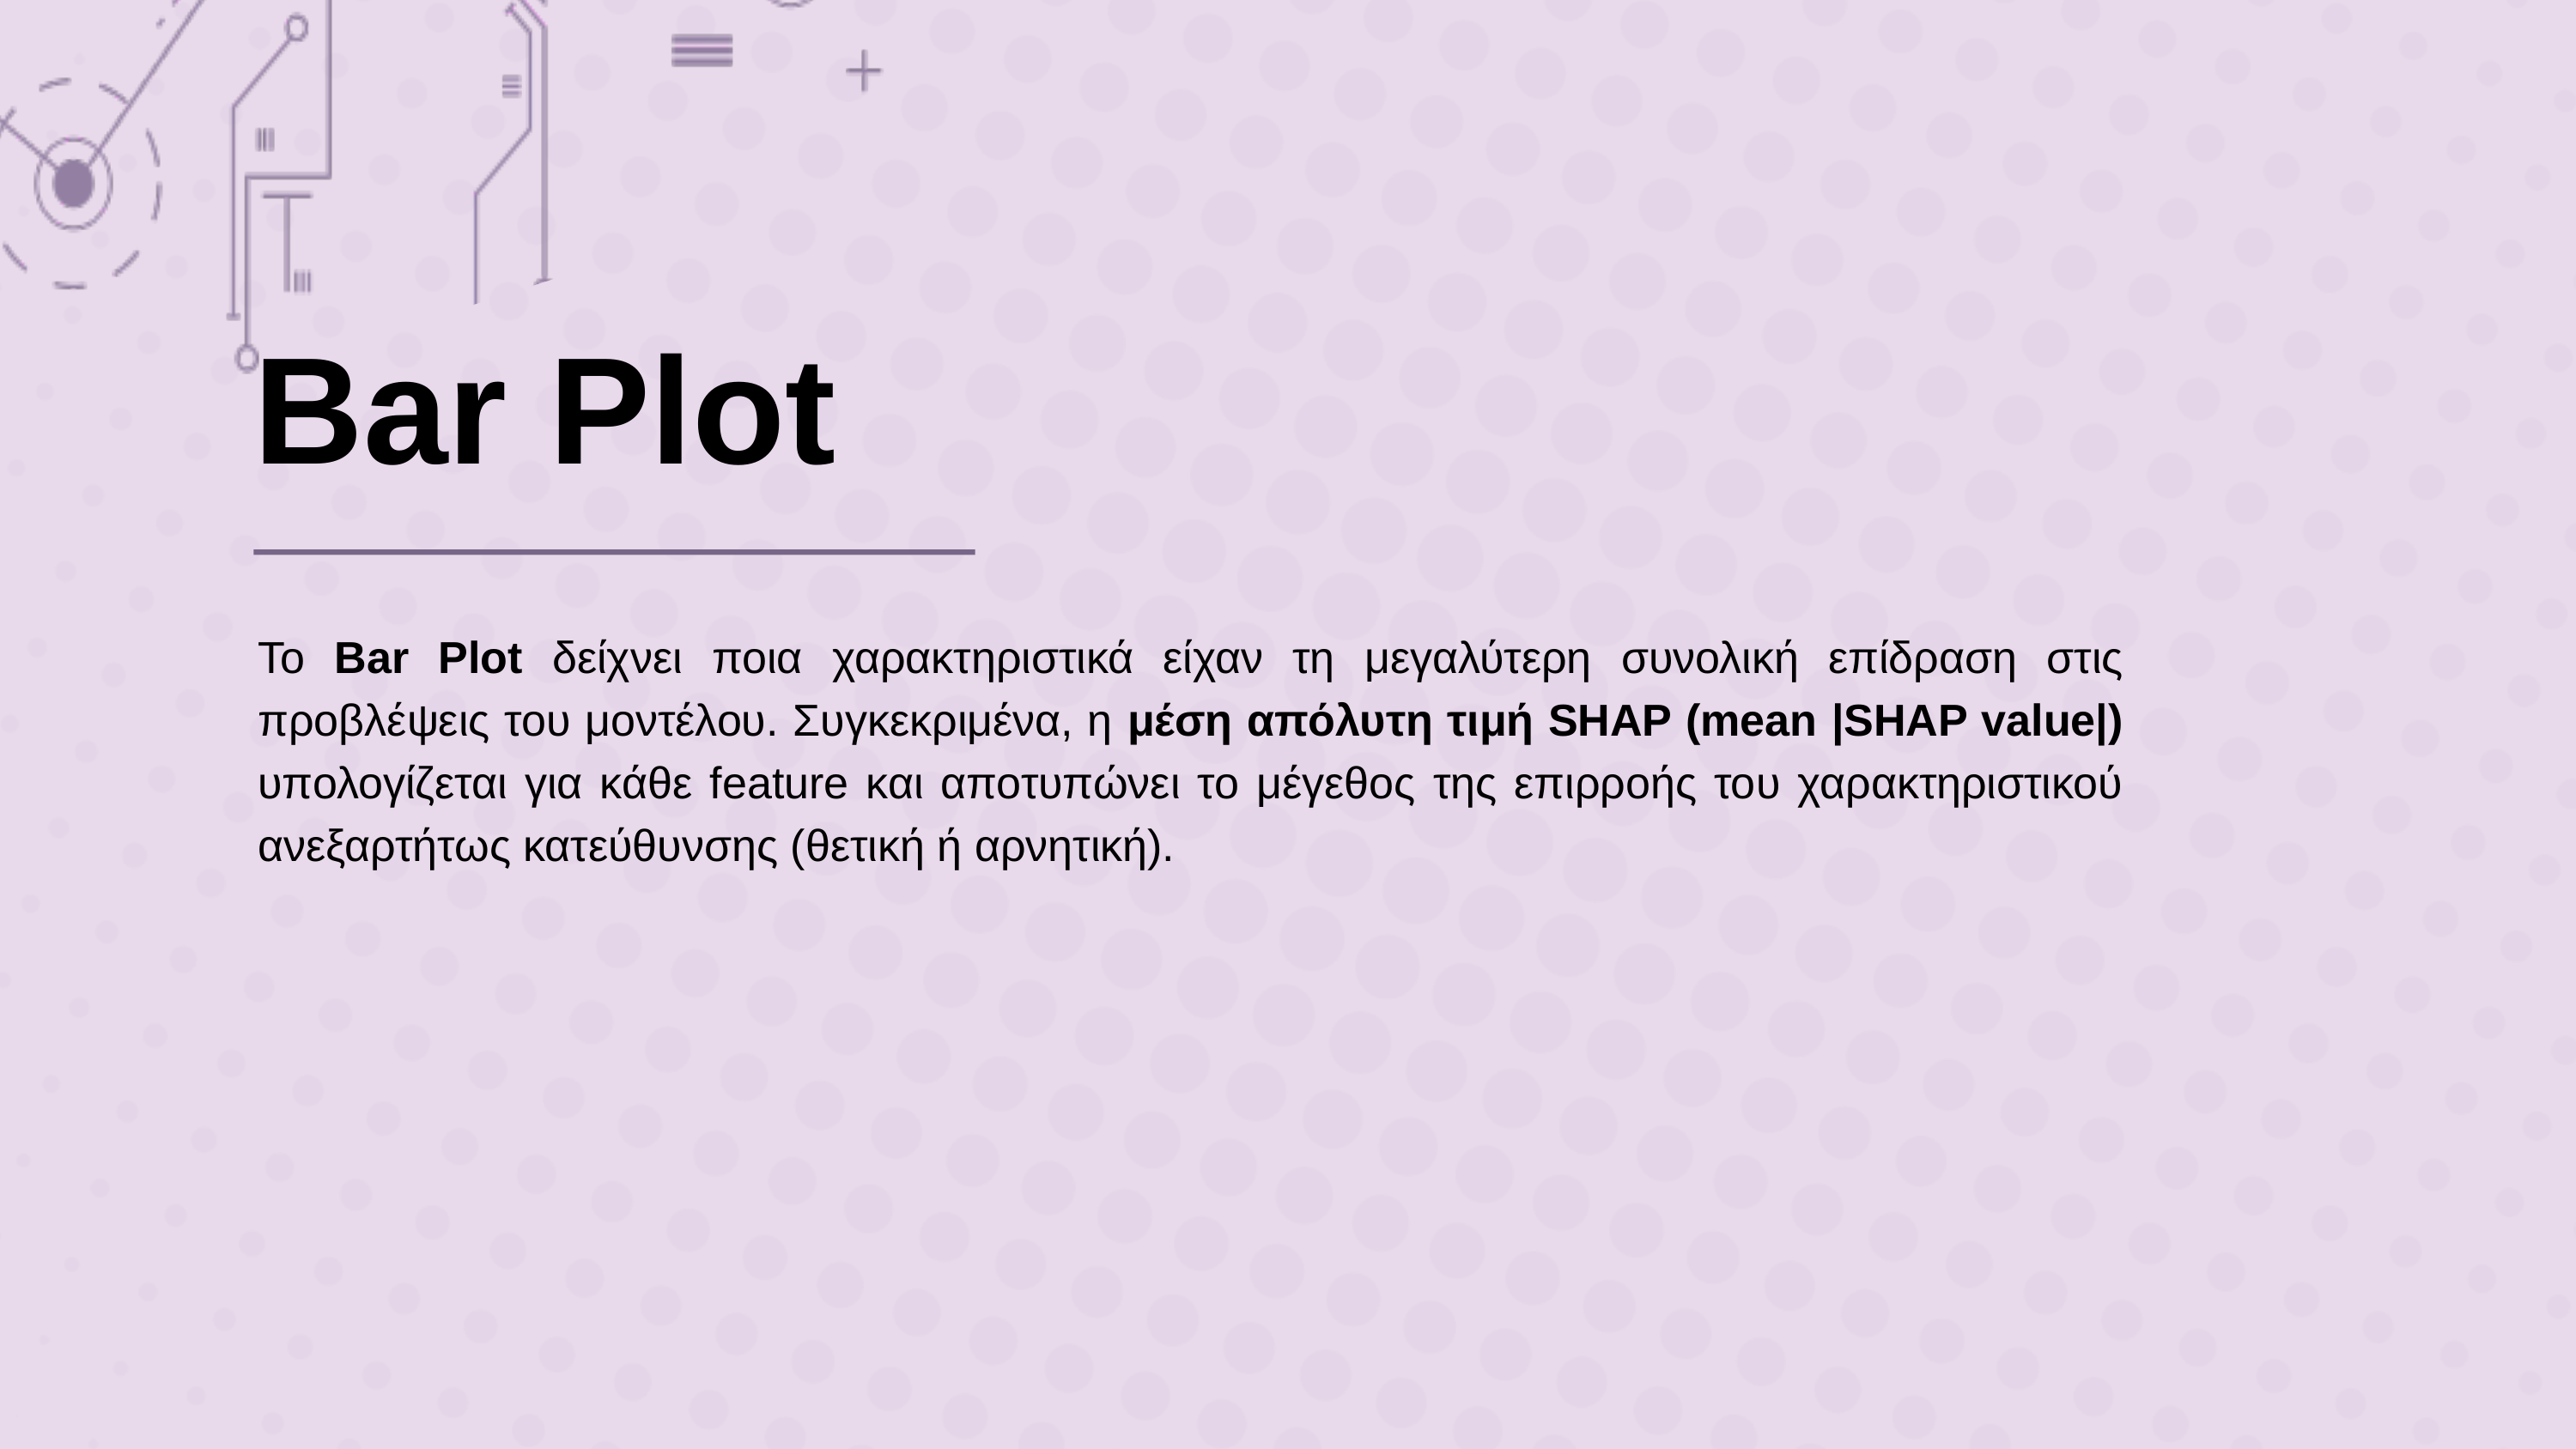

Bar Plot

Το Bar Plot δείχνει ποια χαρακτηριστικά είχαν τη μεγαλύτερη συνολική επίδραση στις προβλέψεις του μοντέλου. Συγκεκριμένα, η μέση απόλυτη τιμή SHAP (mean |SHAP value|) υπολογίζεται για κάθε feature και αποτυπώνει το μέγεθος της επιρροής του χαρακτηριστικού ανεξαρτήτως κατεύθυνσης (θετική ή αρνητική).